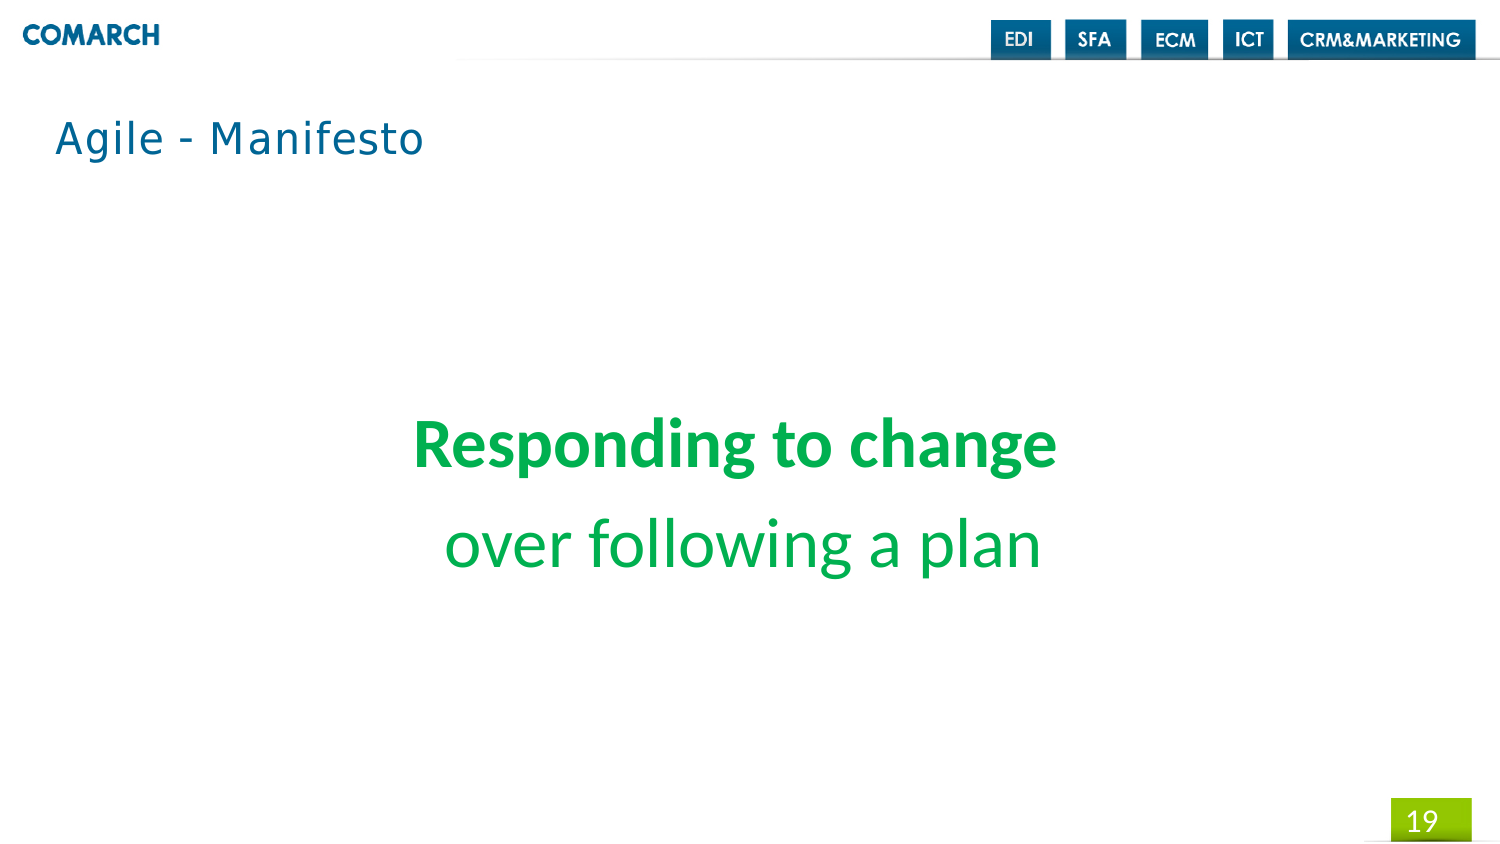

Agile - Manifesto

Responding to change
over following a plan